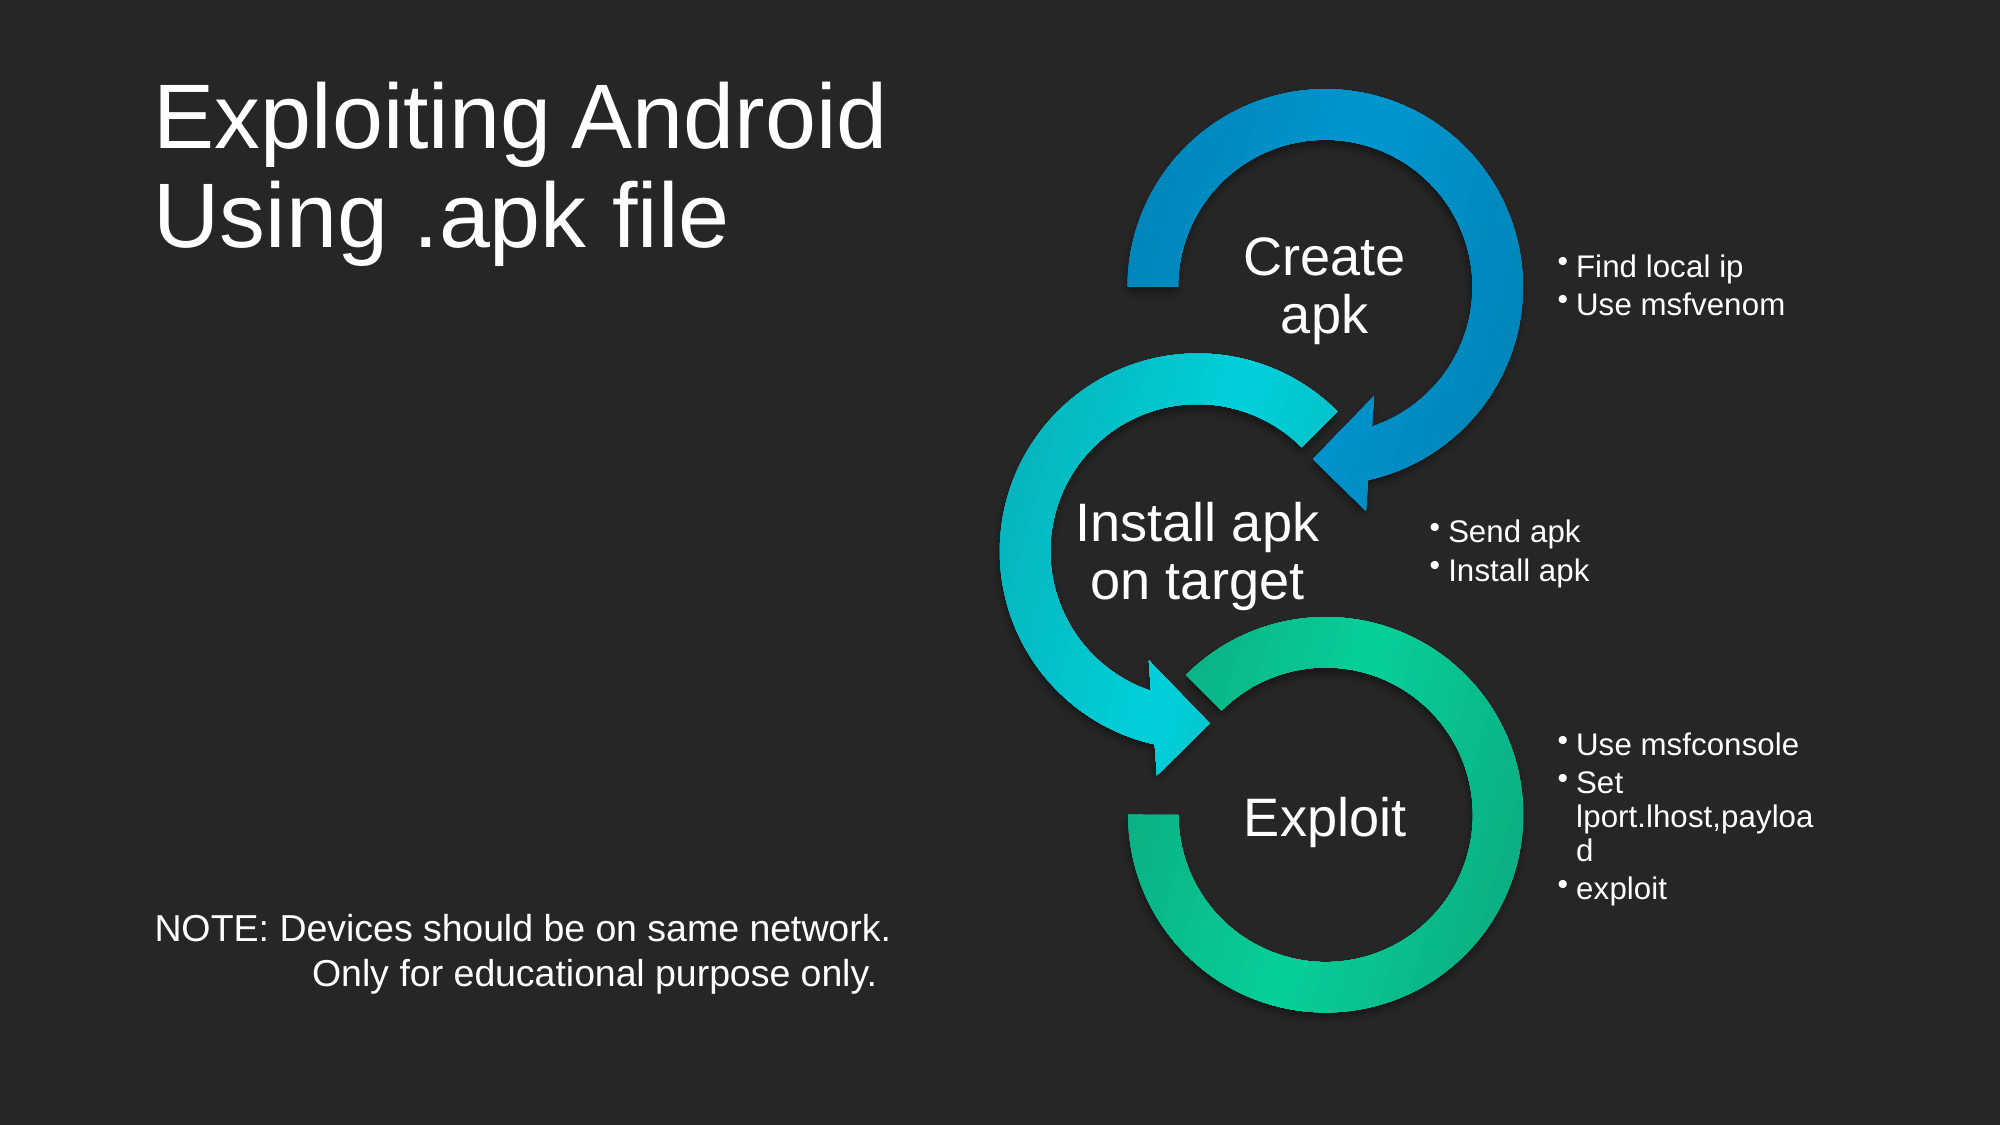

Find local ip
Use msfvenom
Create apk
Send apk
Install apk
Install apk on target
Use msfconsole
Set lport.lhost,payload
exploit
Exploit
# Exploiting Android Using .apk file
NOTE: Devices should be on same network.
               Only for educational purpose only.